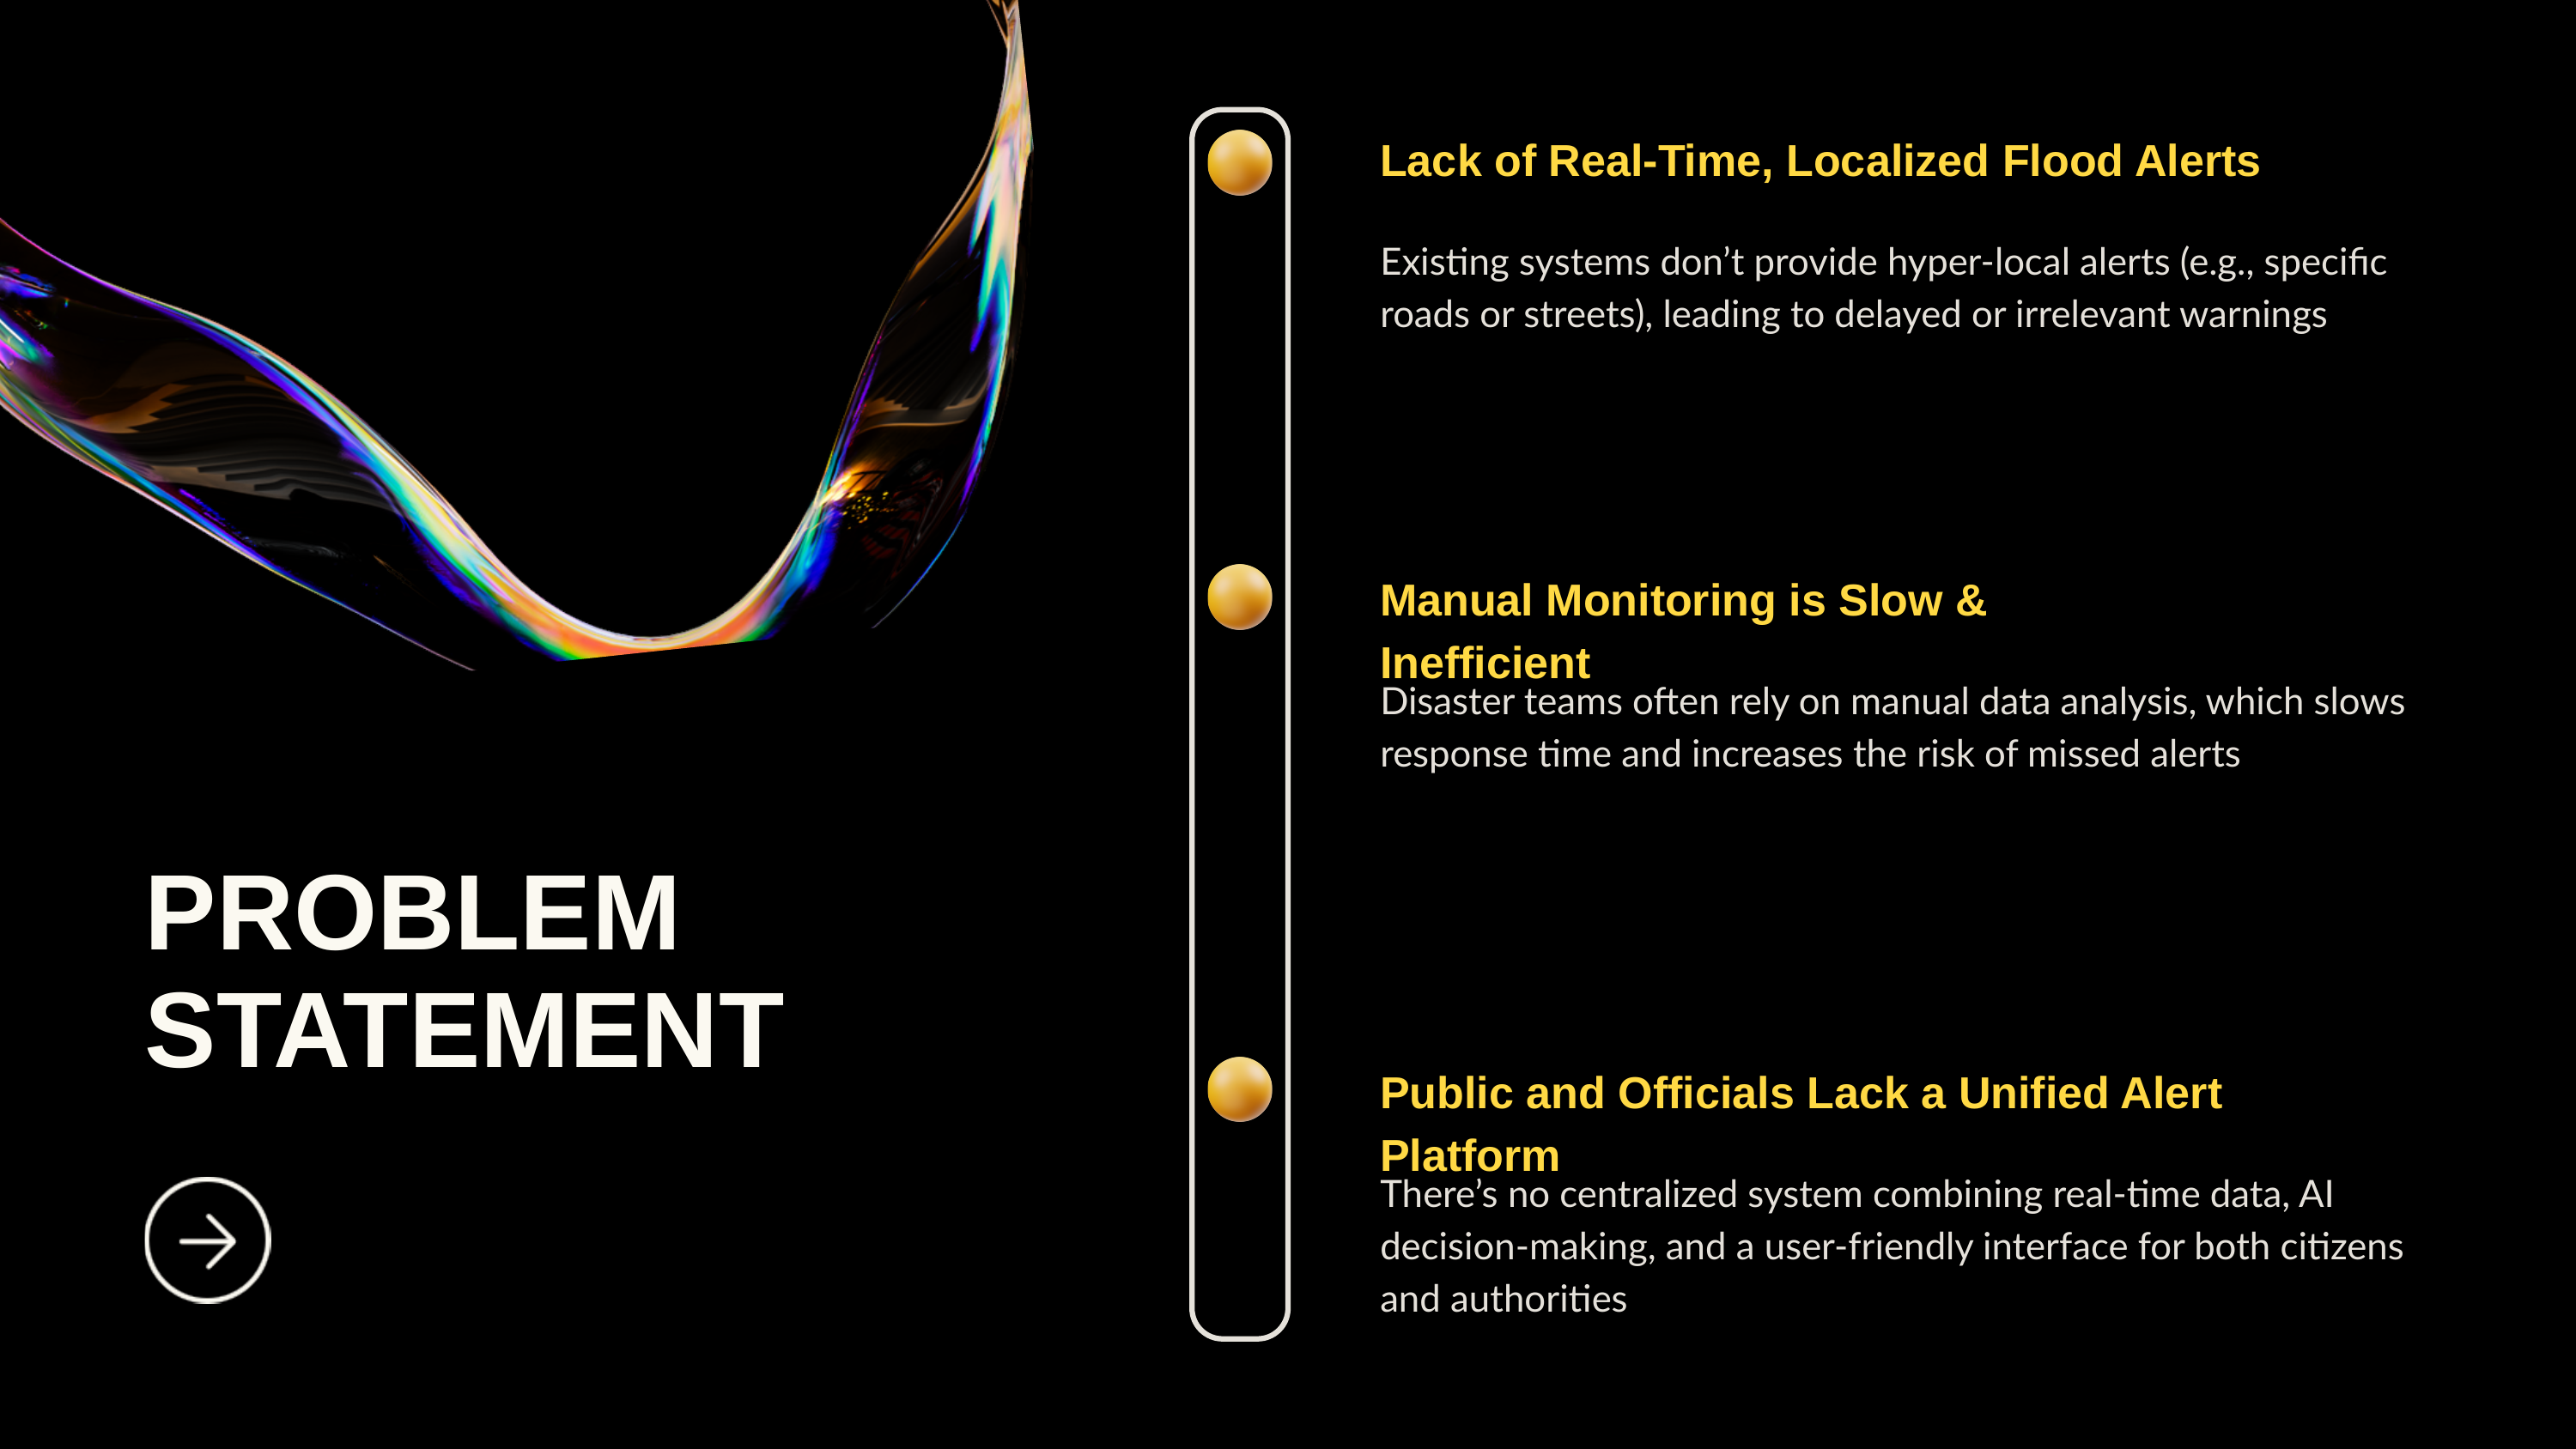

Lack of Real-Time, Localized Flood Alerts

Existing systems don’t provide hyper-local alerts (e.g., specific roads or streets), leading to delayed or irrelevant warnings
Manual Monitoring is Slow & Inefficient

Disaster teams often rely on manual data analysis, which slows response time and increases the risk of missed alerts

PROBLEM STATEMENT
Public and Officials Lack a Unified Alert Platform

There’s no centralized system combining real-time data, AI decision-making, and a user-friendly interface for both citizens and authorities